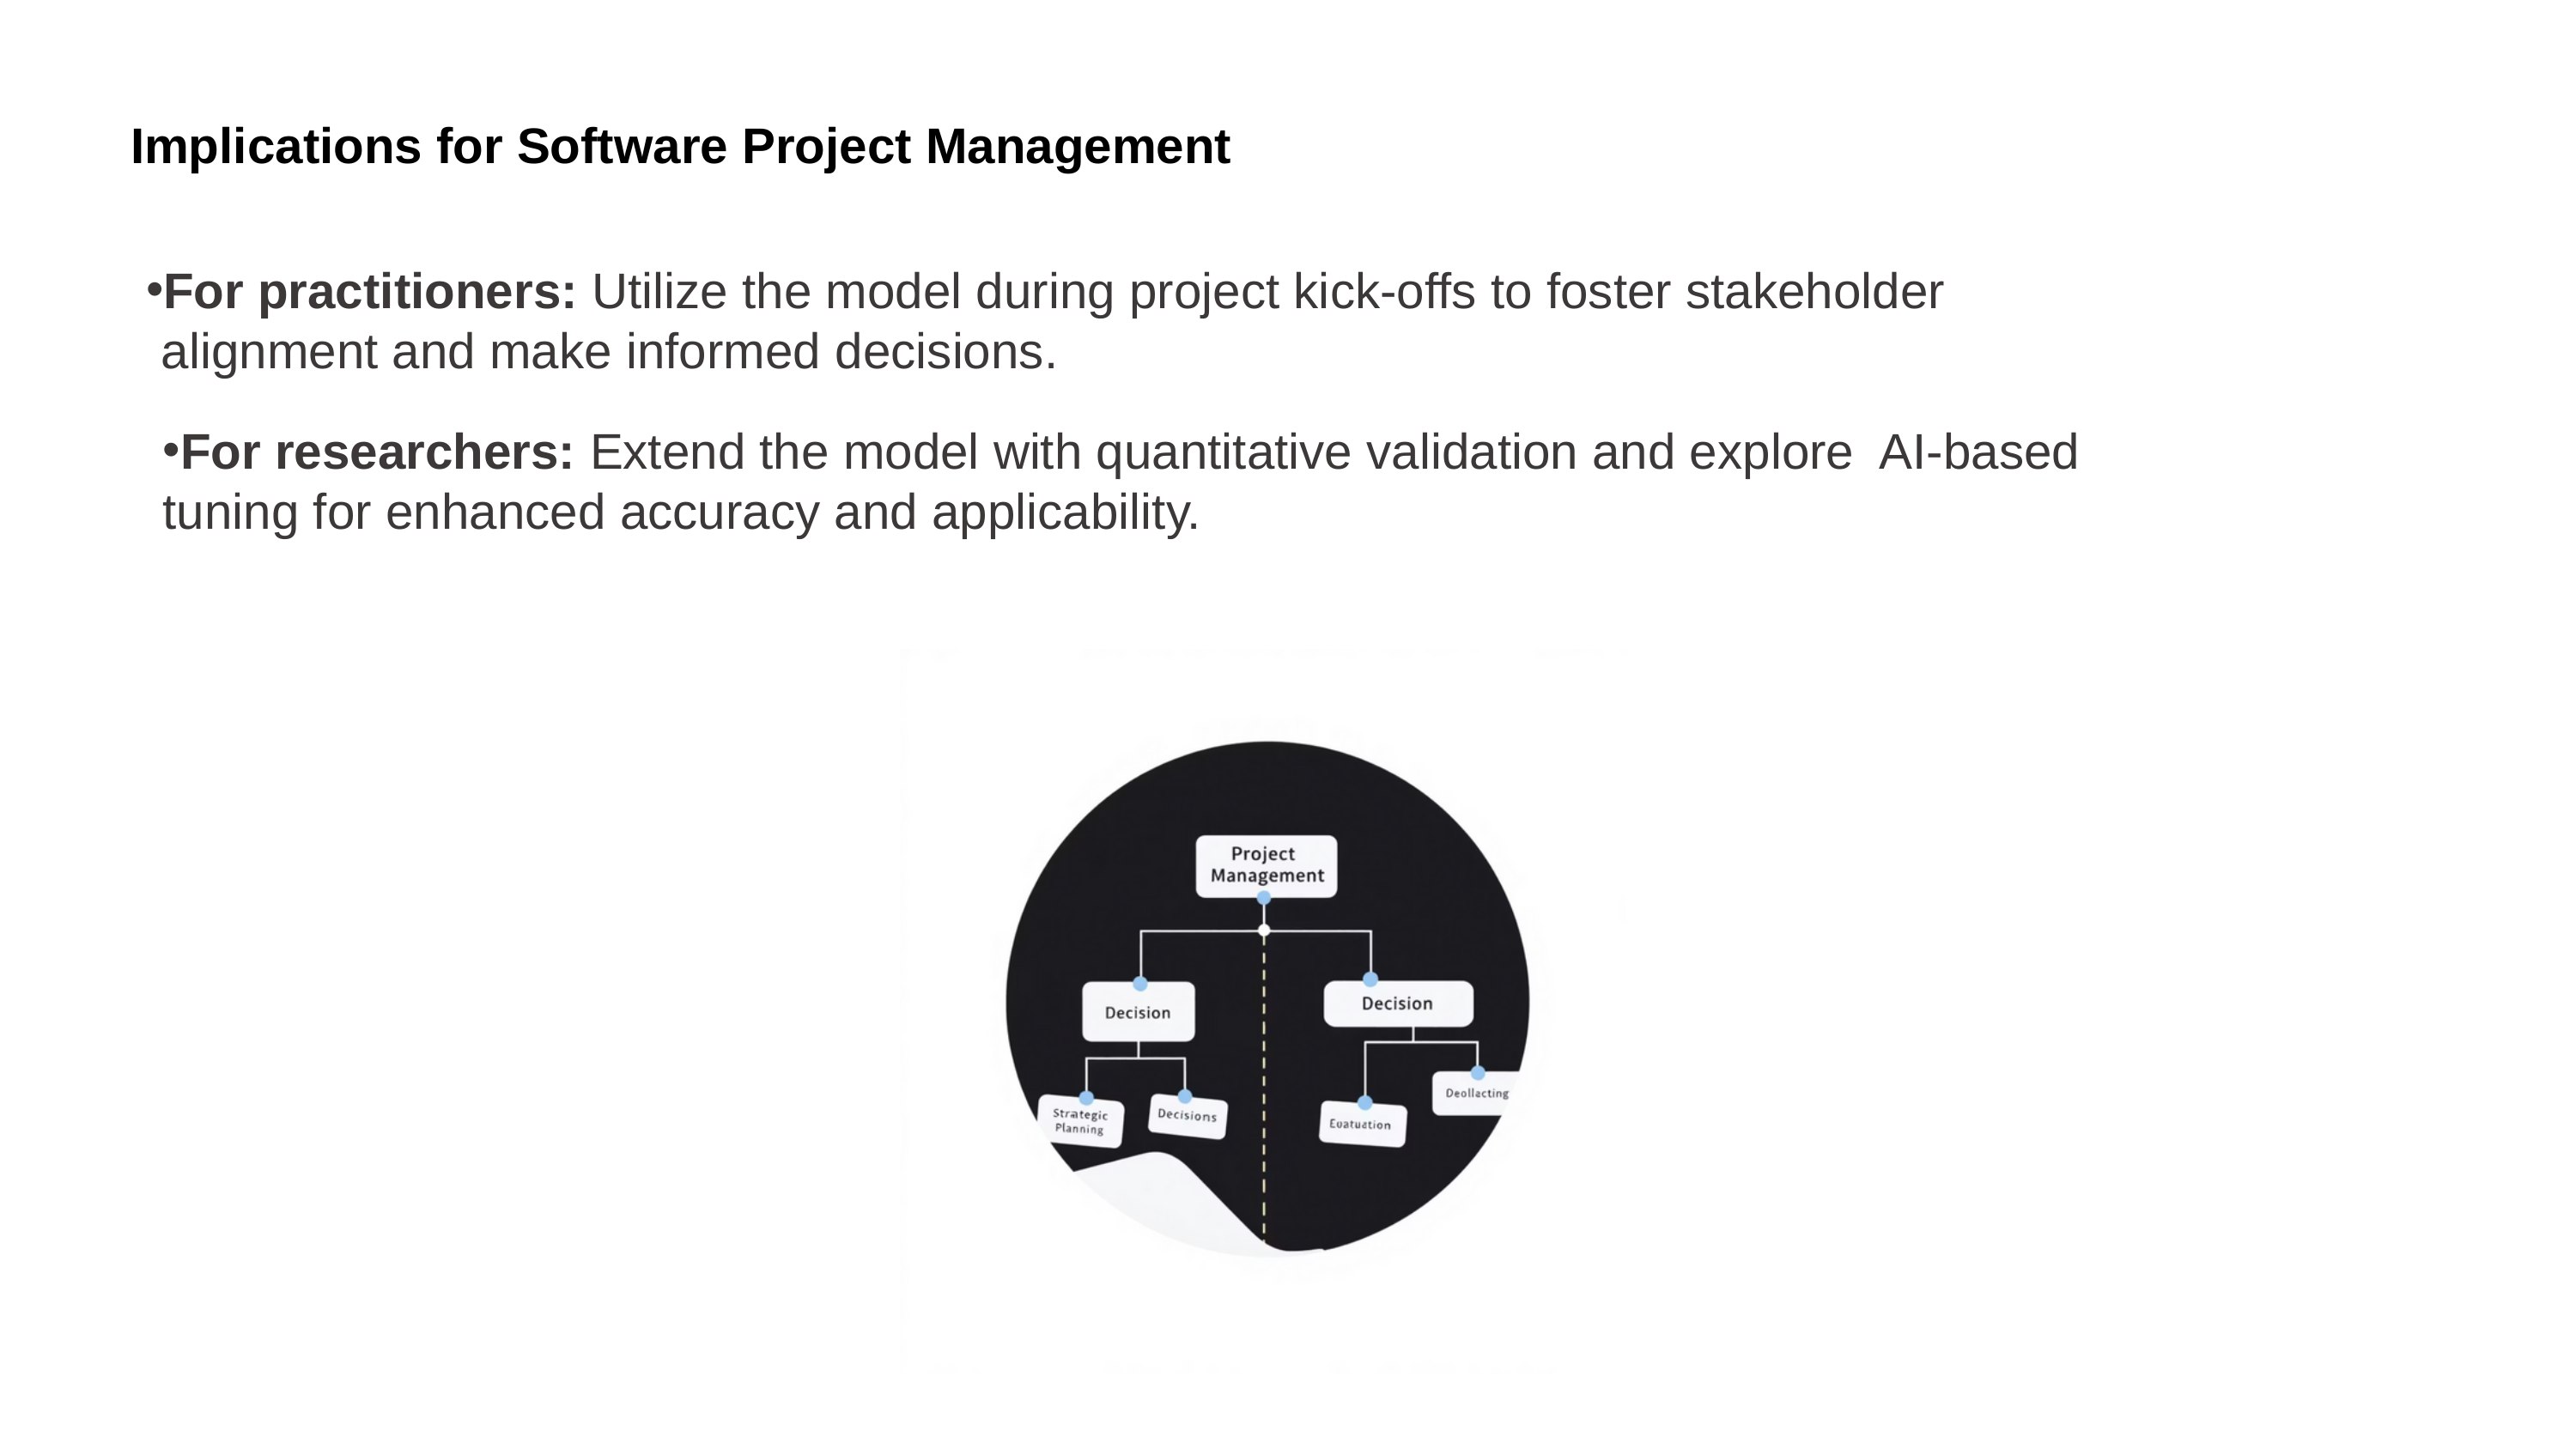

Implications for Software Project Management
For practitioners: Utilize the model during project kick-offs to foster stakeholder alignment and make informed decisions.
For researchers: Extend the model with quantitative validation and explore  AI-based tuning for enhanced accuracy and applicability.